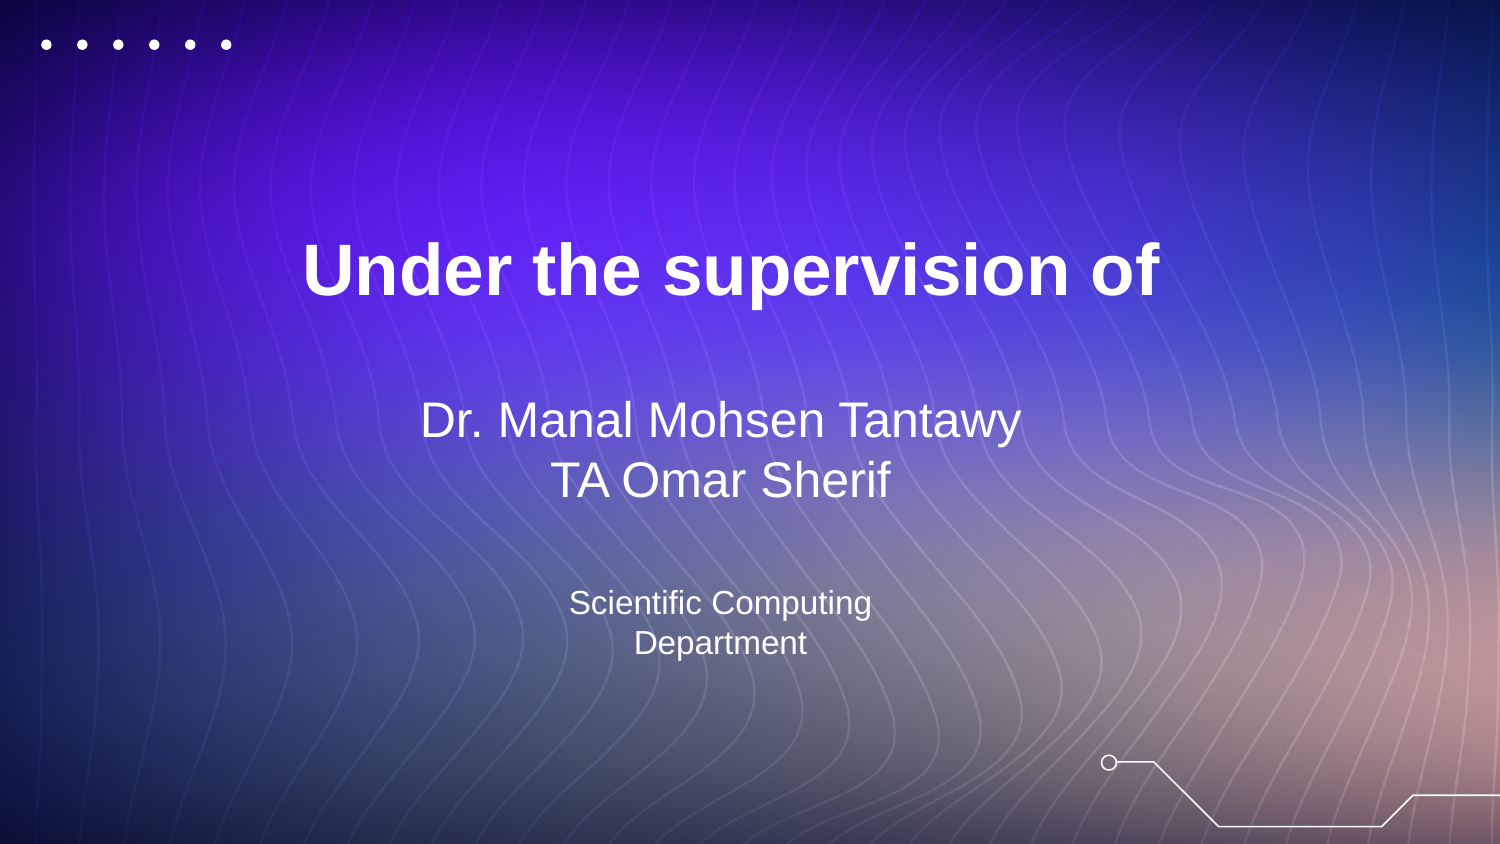

# Under the supervision of
Dr. Manal Mohsen Tantawy
TA Omar Sherif
Scientific Computing Department